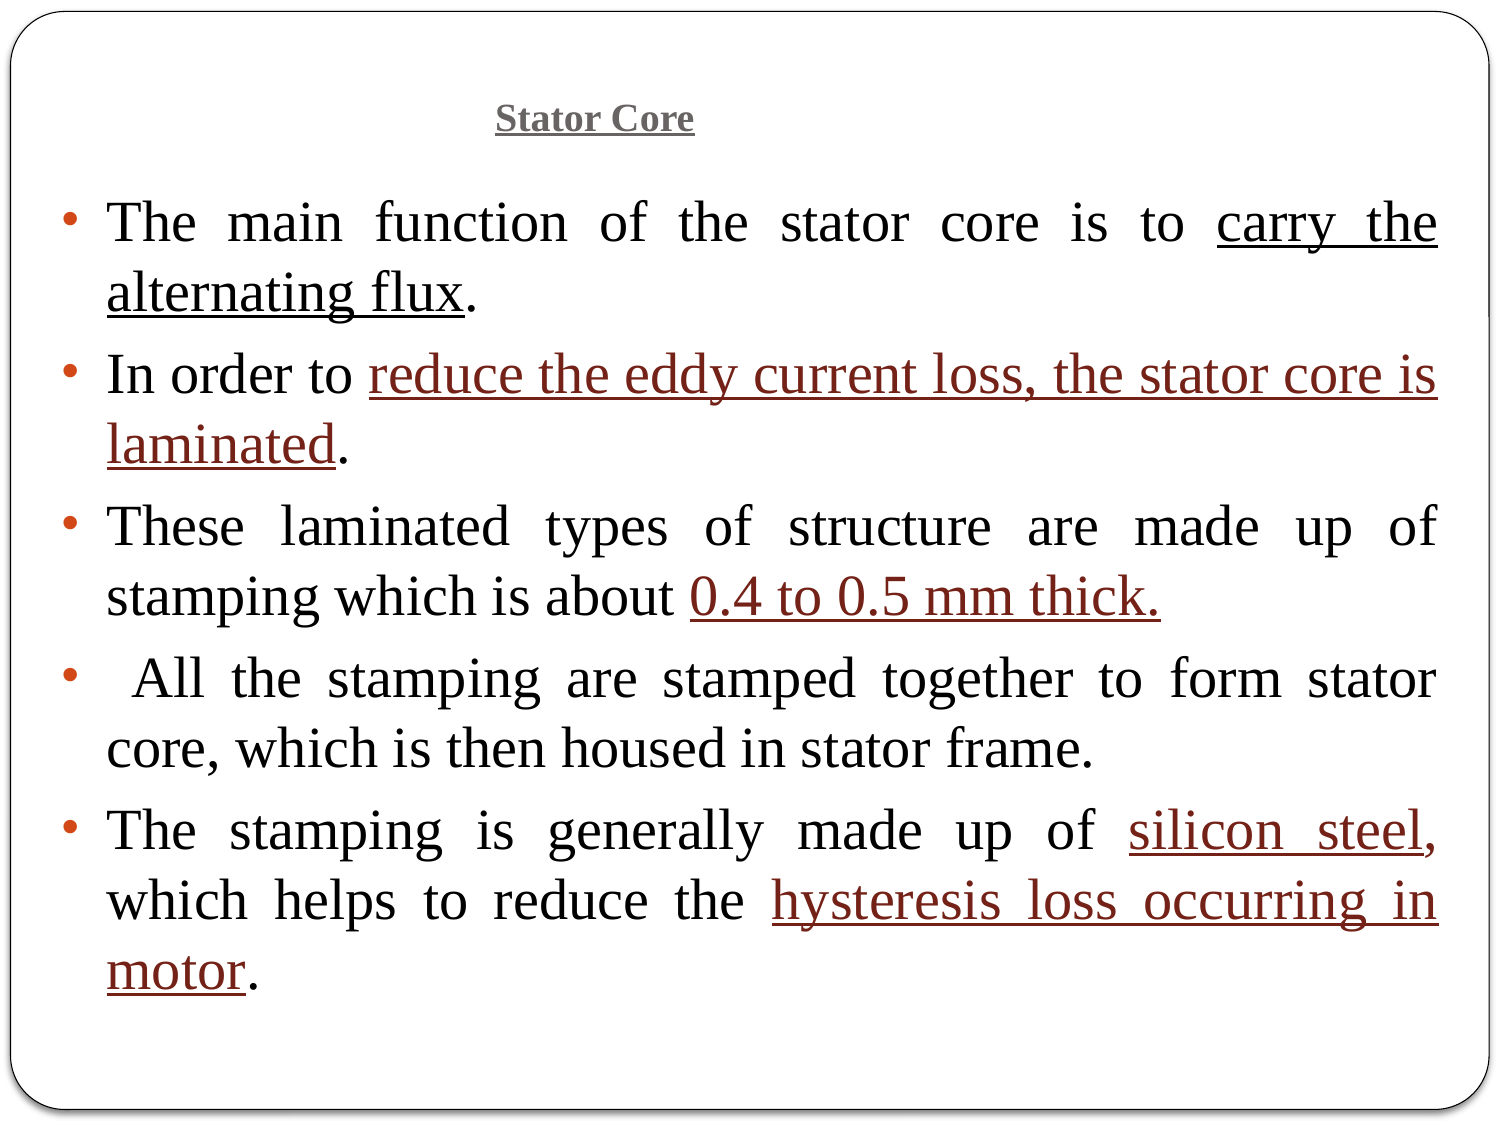

# Stator Core
The main function of the stator core is to carry the alternating flux.
In order to reduce the eddy current loss, the stator core is laminated.
These laminated types of structure are made up of stamping which is about 0.4 to 0.5 mm thick.
 All the stamping are stamped together to form stator core, which is then housed in stator frame.
The stamping is generally made up of silicon steel, which helps to reduce the hysteresis loss occurring in motor.